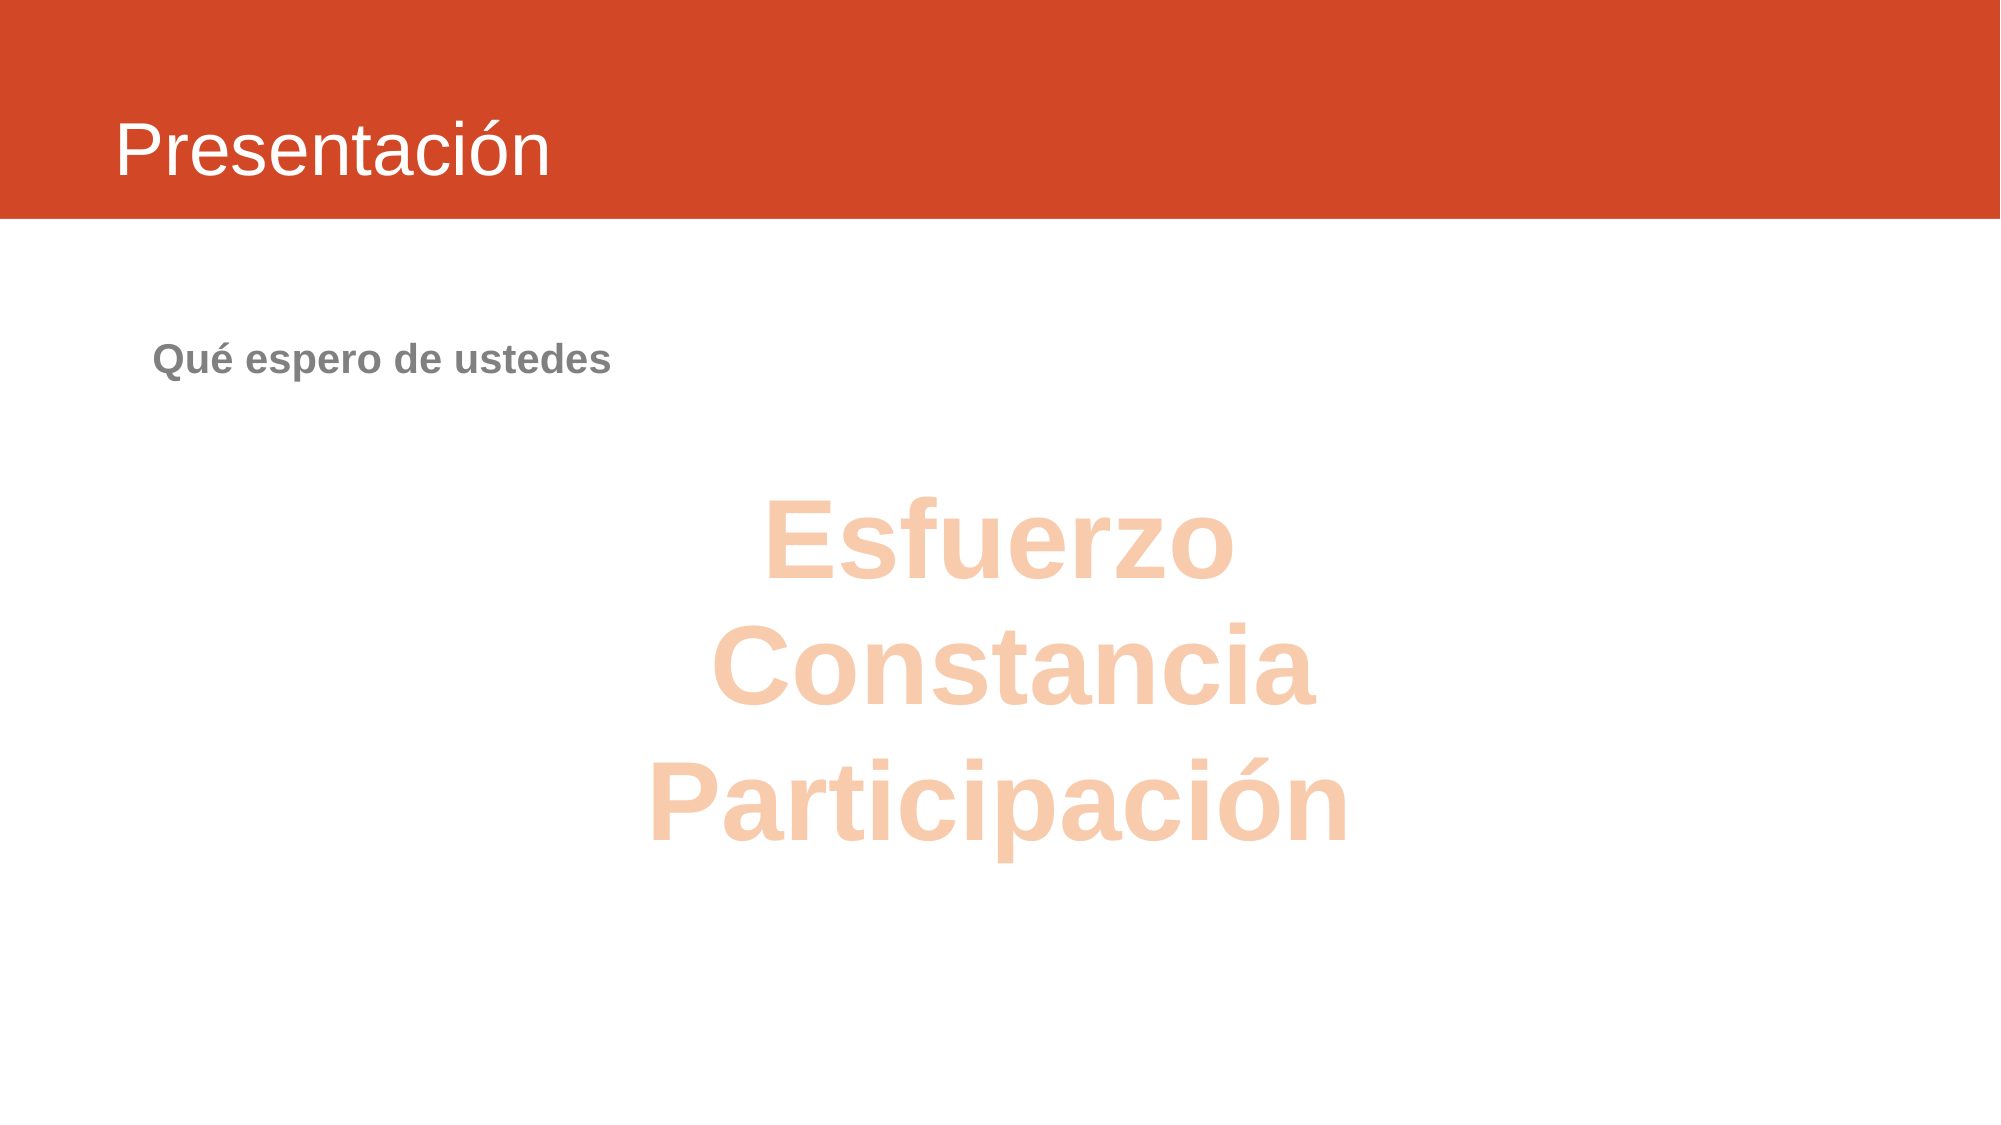

# Presentación
Qué espero de ustedes

Esfuerzo
Constancia
Participación